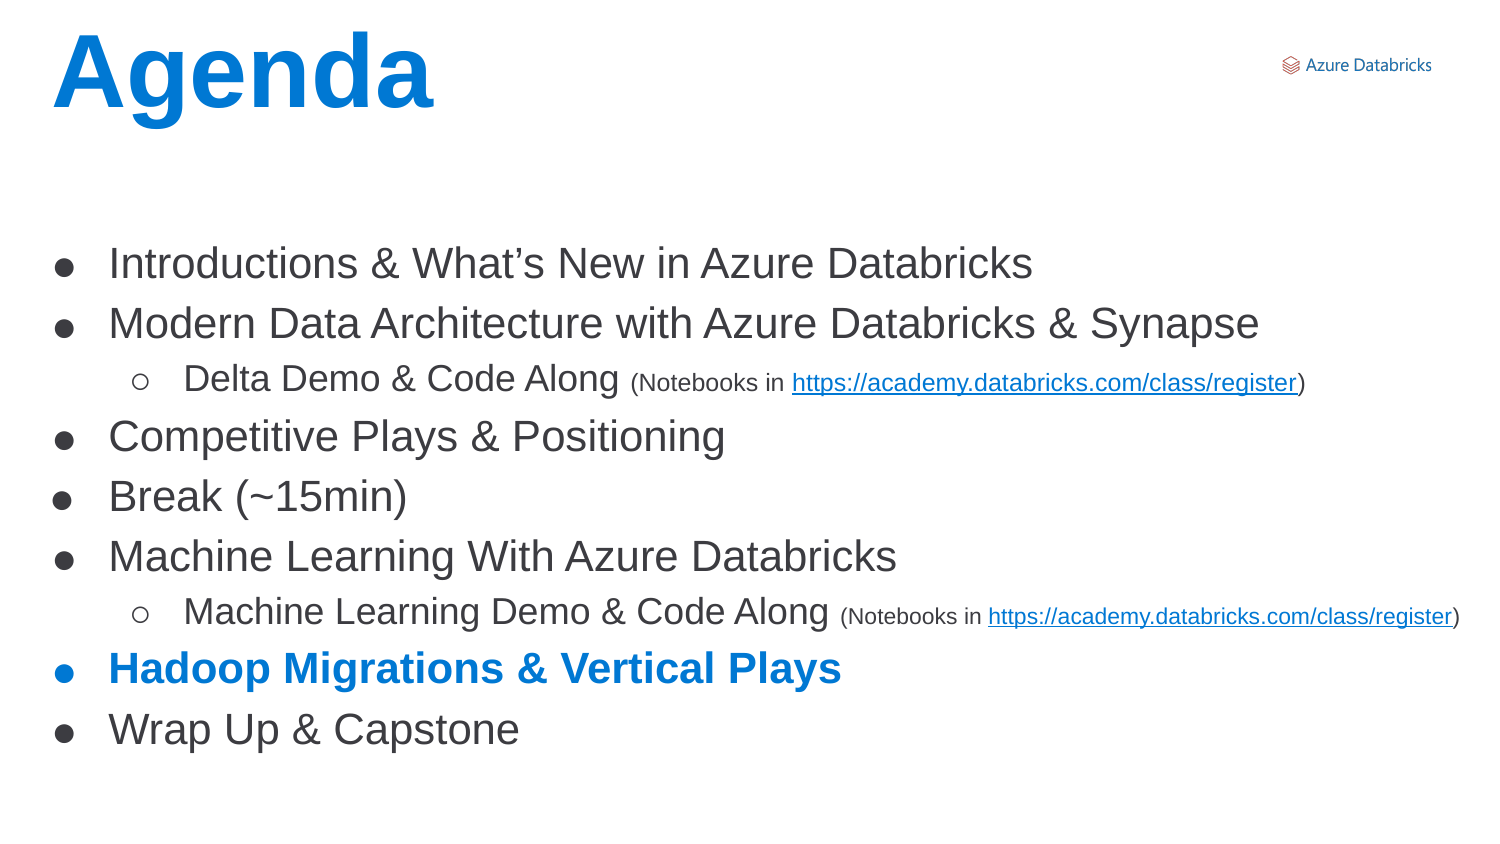

# Agenda

Introductions & What’s New in Azure Databricks
Modern Data Architecture with Azure Databricks & Synapse
Delta Demo & Code Along (Notebooks in https://academy.databricks.com/class/register)
Competitive Plays & Positioning
Break (~15min)
Machine Learning With Azure Databricks
Machine Learning Demo & Code Along (Notebooks in https://academy.databricks.com/class/register)
Hadoop Migrations & Vertical Plays
Wrap Up & Capstone